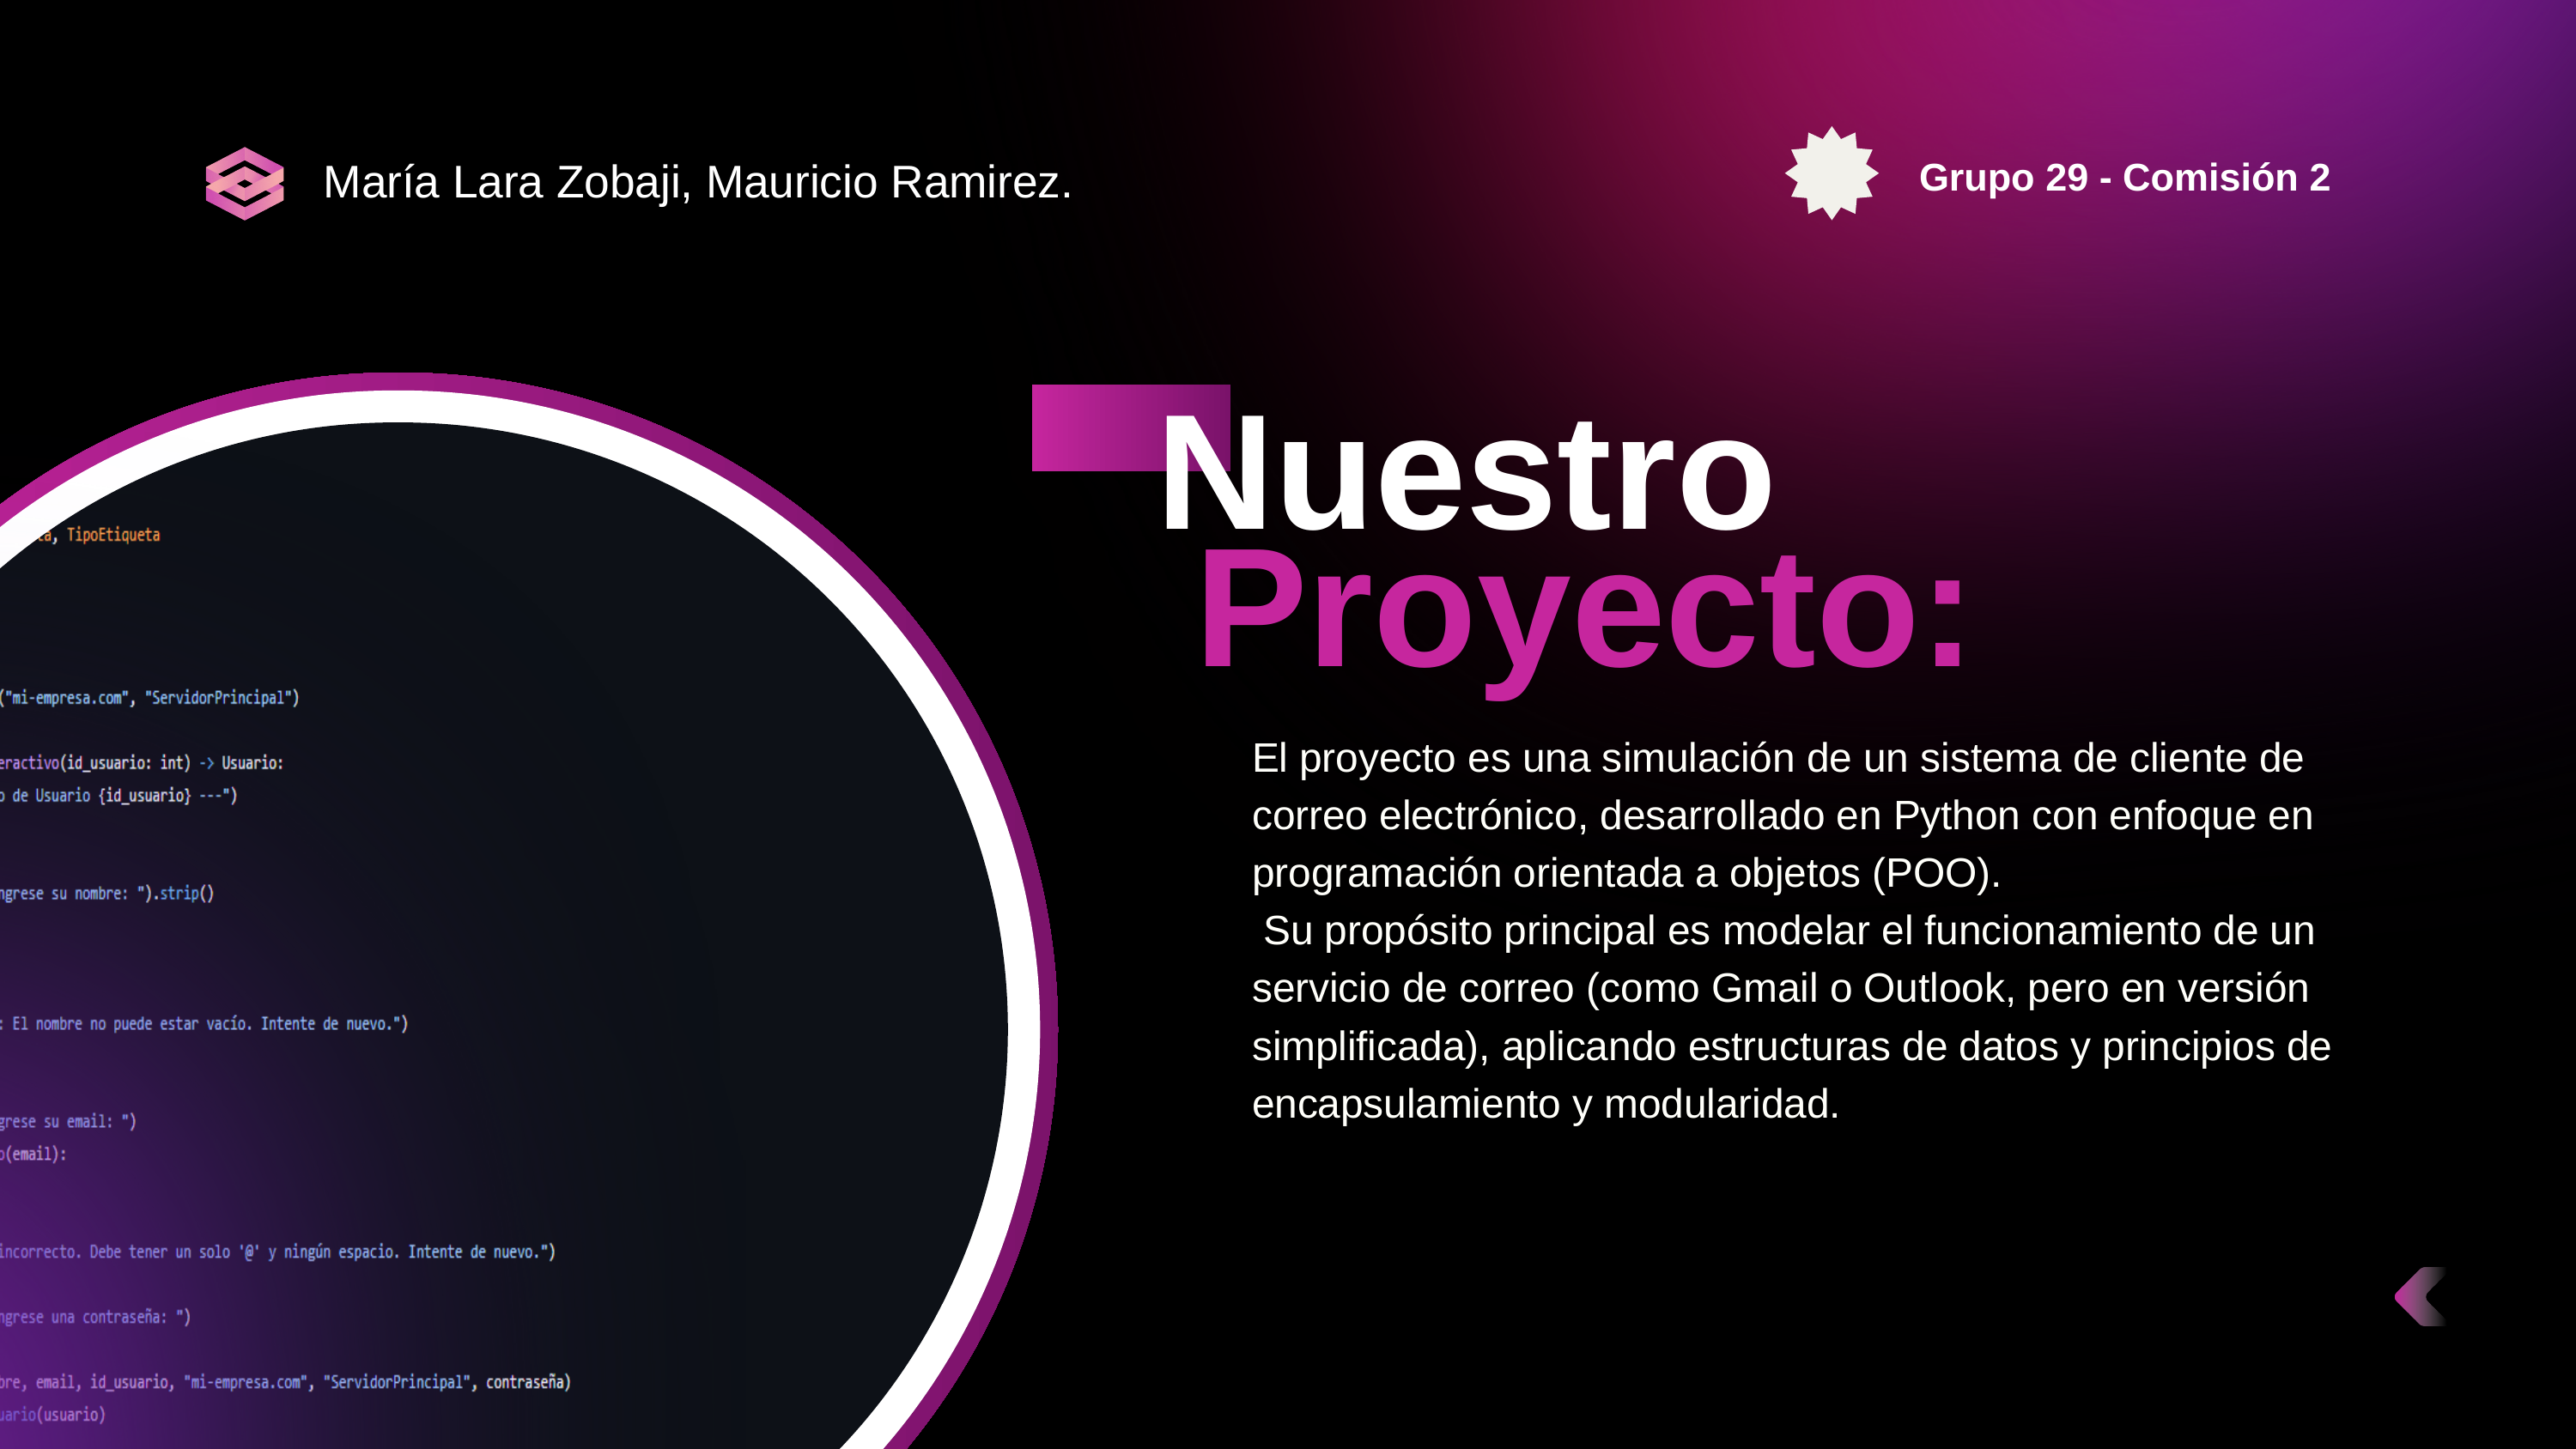

Grupo 29 - Comisión 2
María Lara Zobaji, Mauricio Ramirez.

Nuestro

Proyecto:
El proyecto es una simulación de un sistema de cliente de correo electrónico, desarrollado en Python con enfoque en programación orientada a objetos (POO).
 Su propósito principal es modelar el funcionamiento de un servicio de correo (como Gmail o Outlook, pero en versión simplificada), aplicando estructuras de datos y principios de encapsulamiento y modularidad.